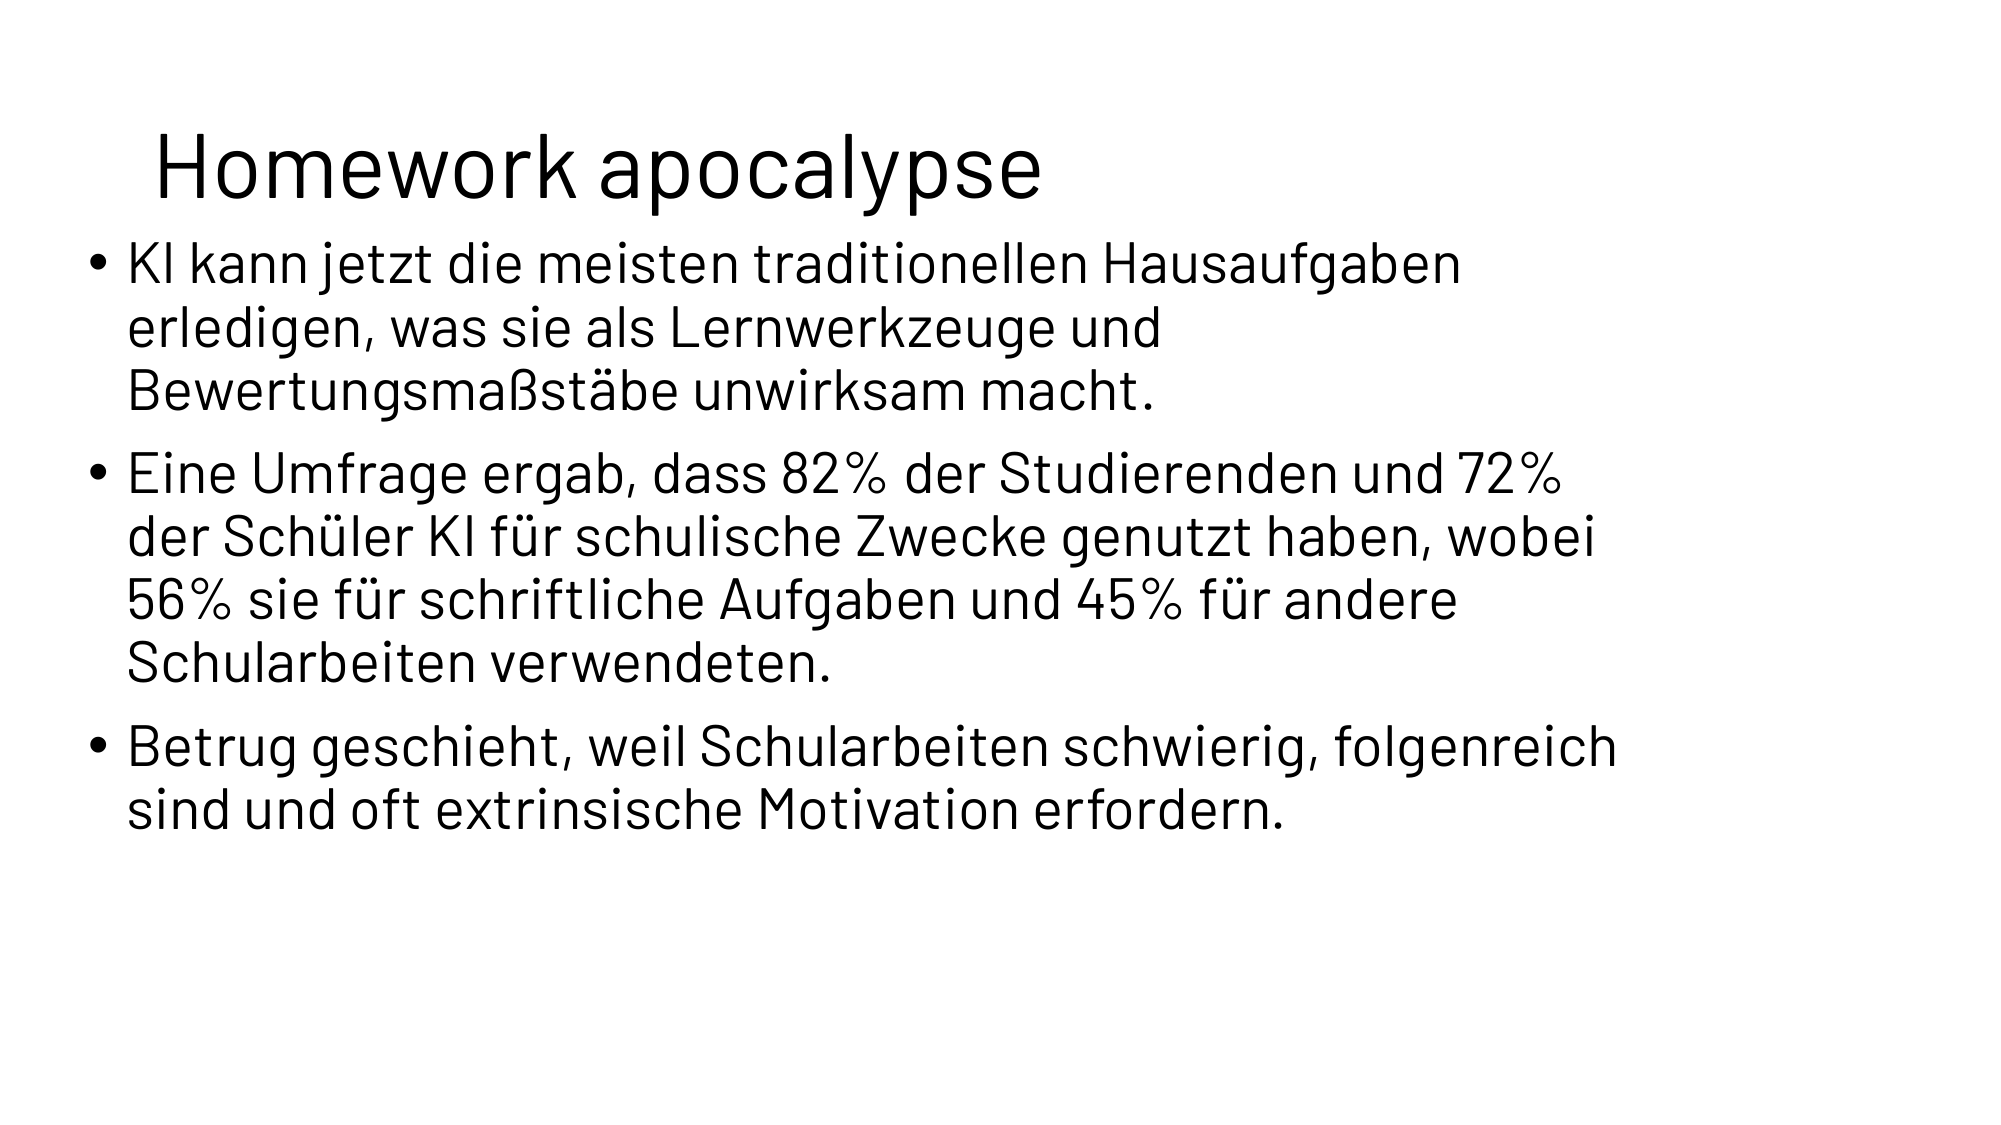

# Homework apocalypse
KI kann jetzt die meisten traditionellen Hausaufgaben erledigen, was sie als Lernwerkzeuge und Bewertungsmaßstäbe unwirksam macht.
Eine Umfrage ergab, dass 82% der Studierenden und 72% der Schüler KI für schulische Zwecke genutzt haben, wobei 56% sie für schriftliche Aufgaben und 45% für andere Schularbeiten verwendeten.
Betrug geschieht, weil Schularbeiten schwierig, folgenreich sind und oft extrinsische Motivation erfordern.